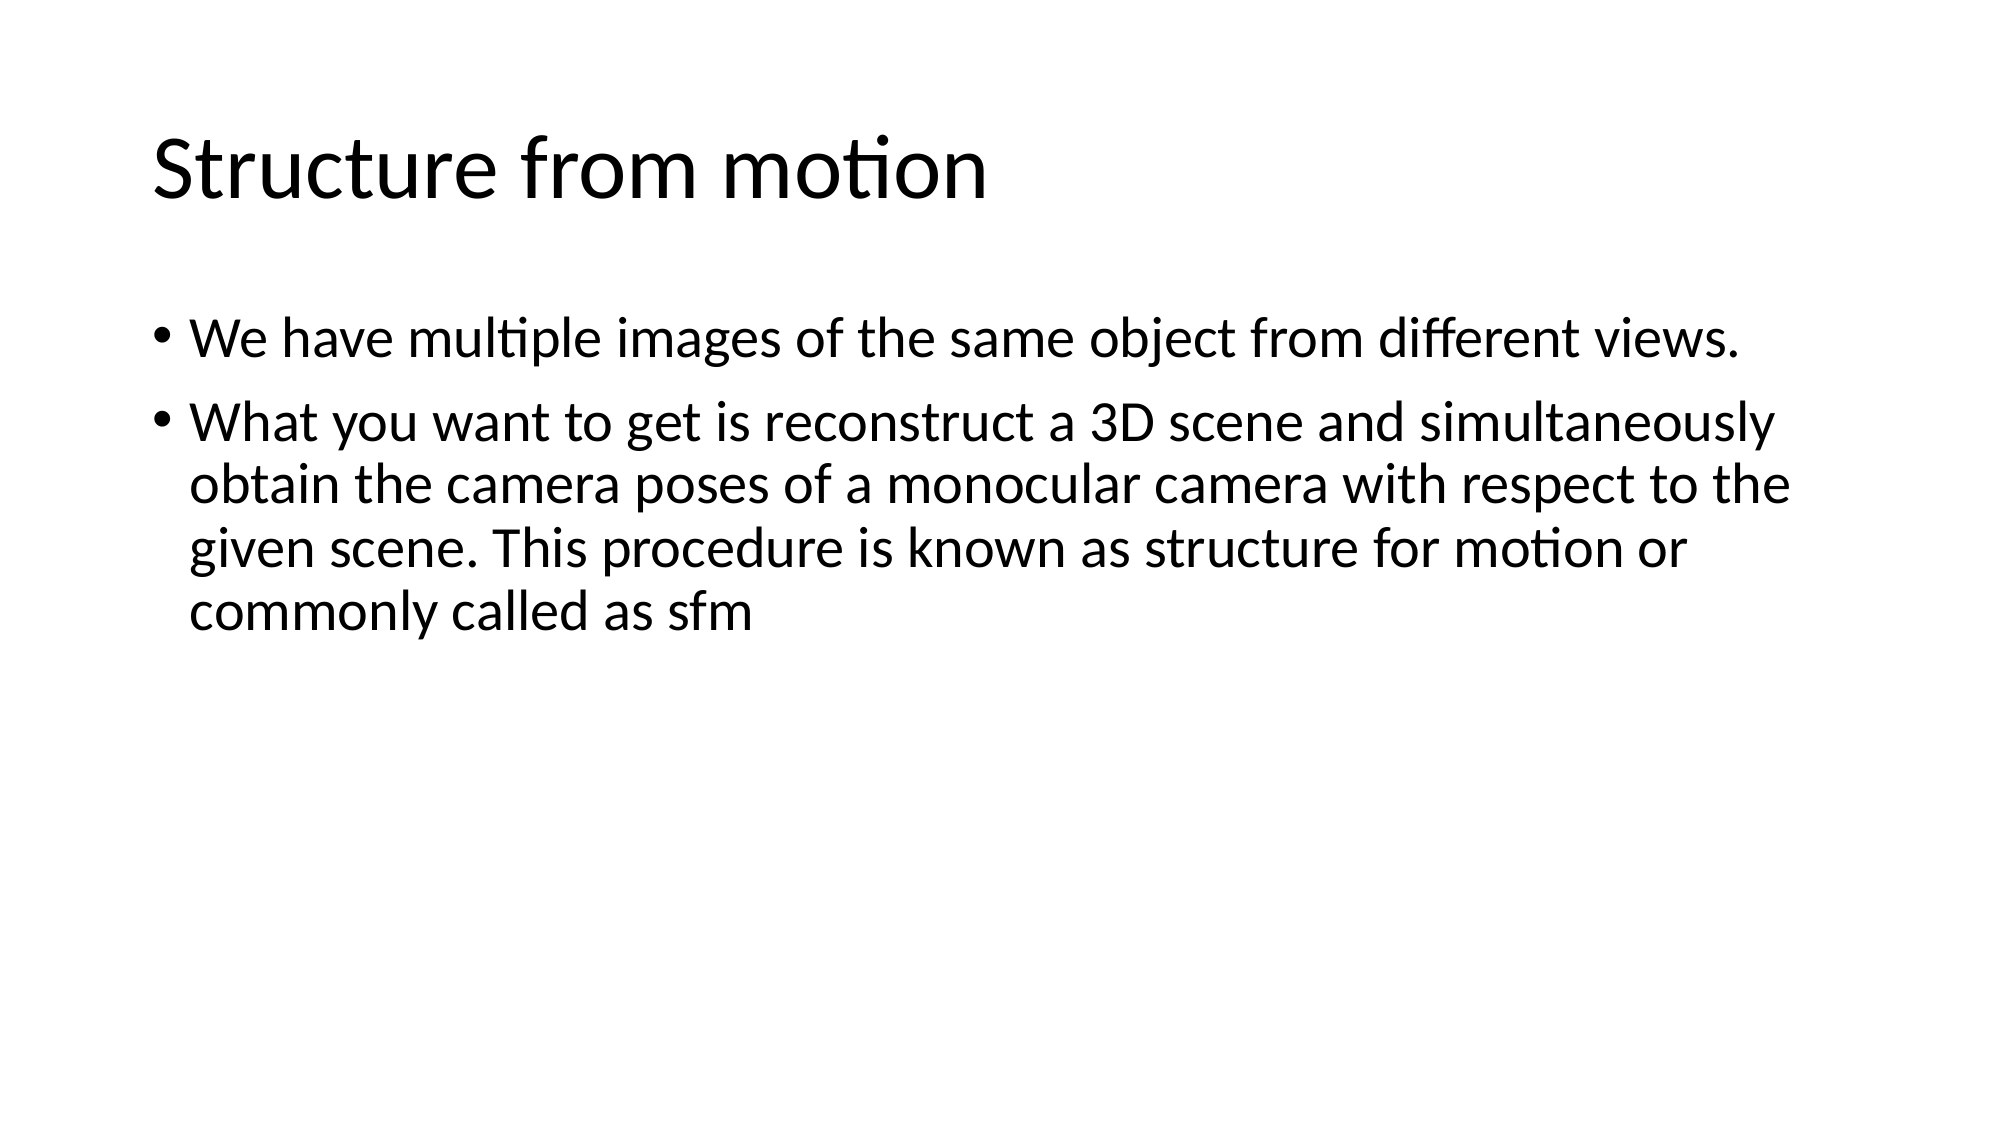

# Structure from motion
We have multiple images of the same object from different views.
What you want to get is reconstruct a 3D scene and simultaneously obtain the camera poses of a monocular camera with respect to the given scene. This procedure is known as structure for motion or commonly called as sfm